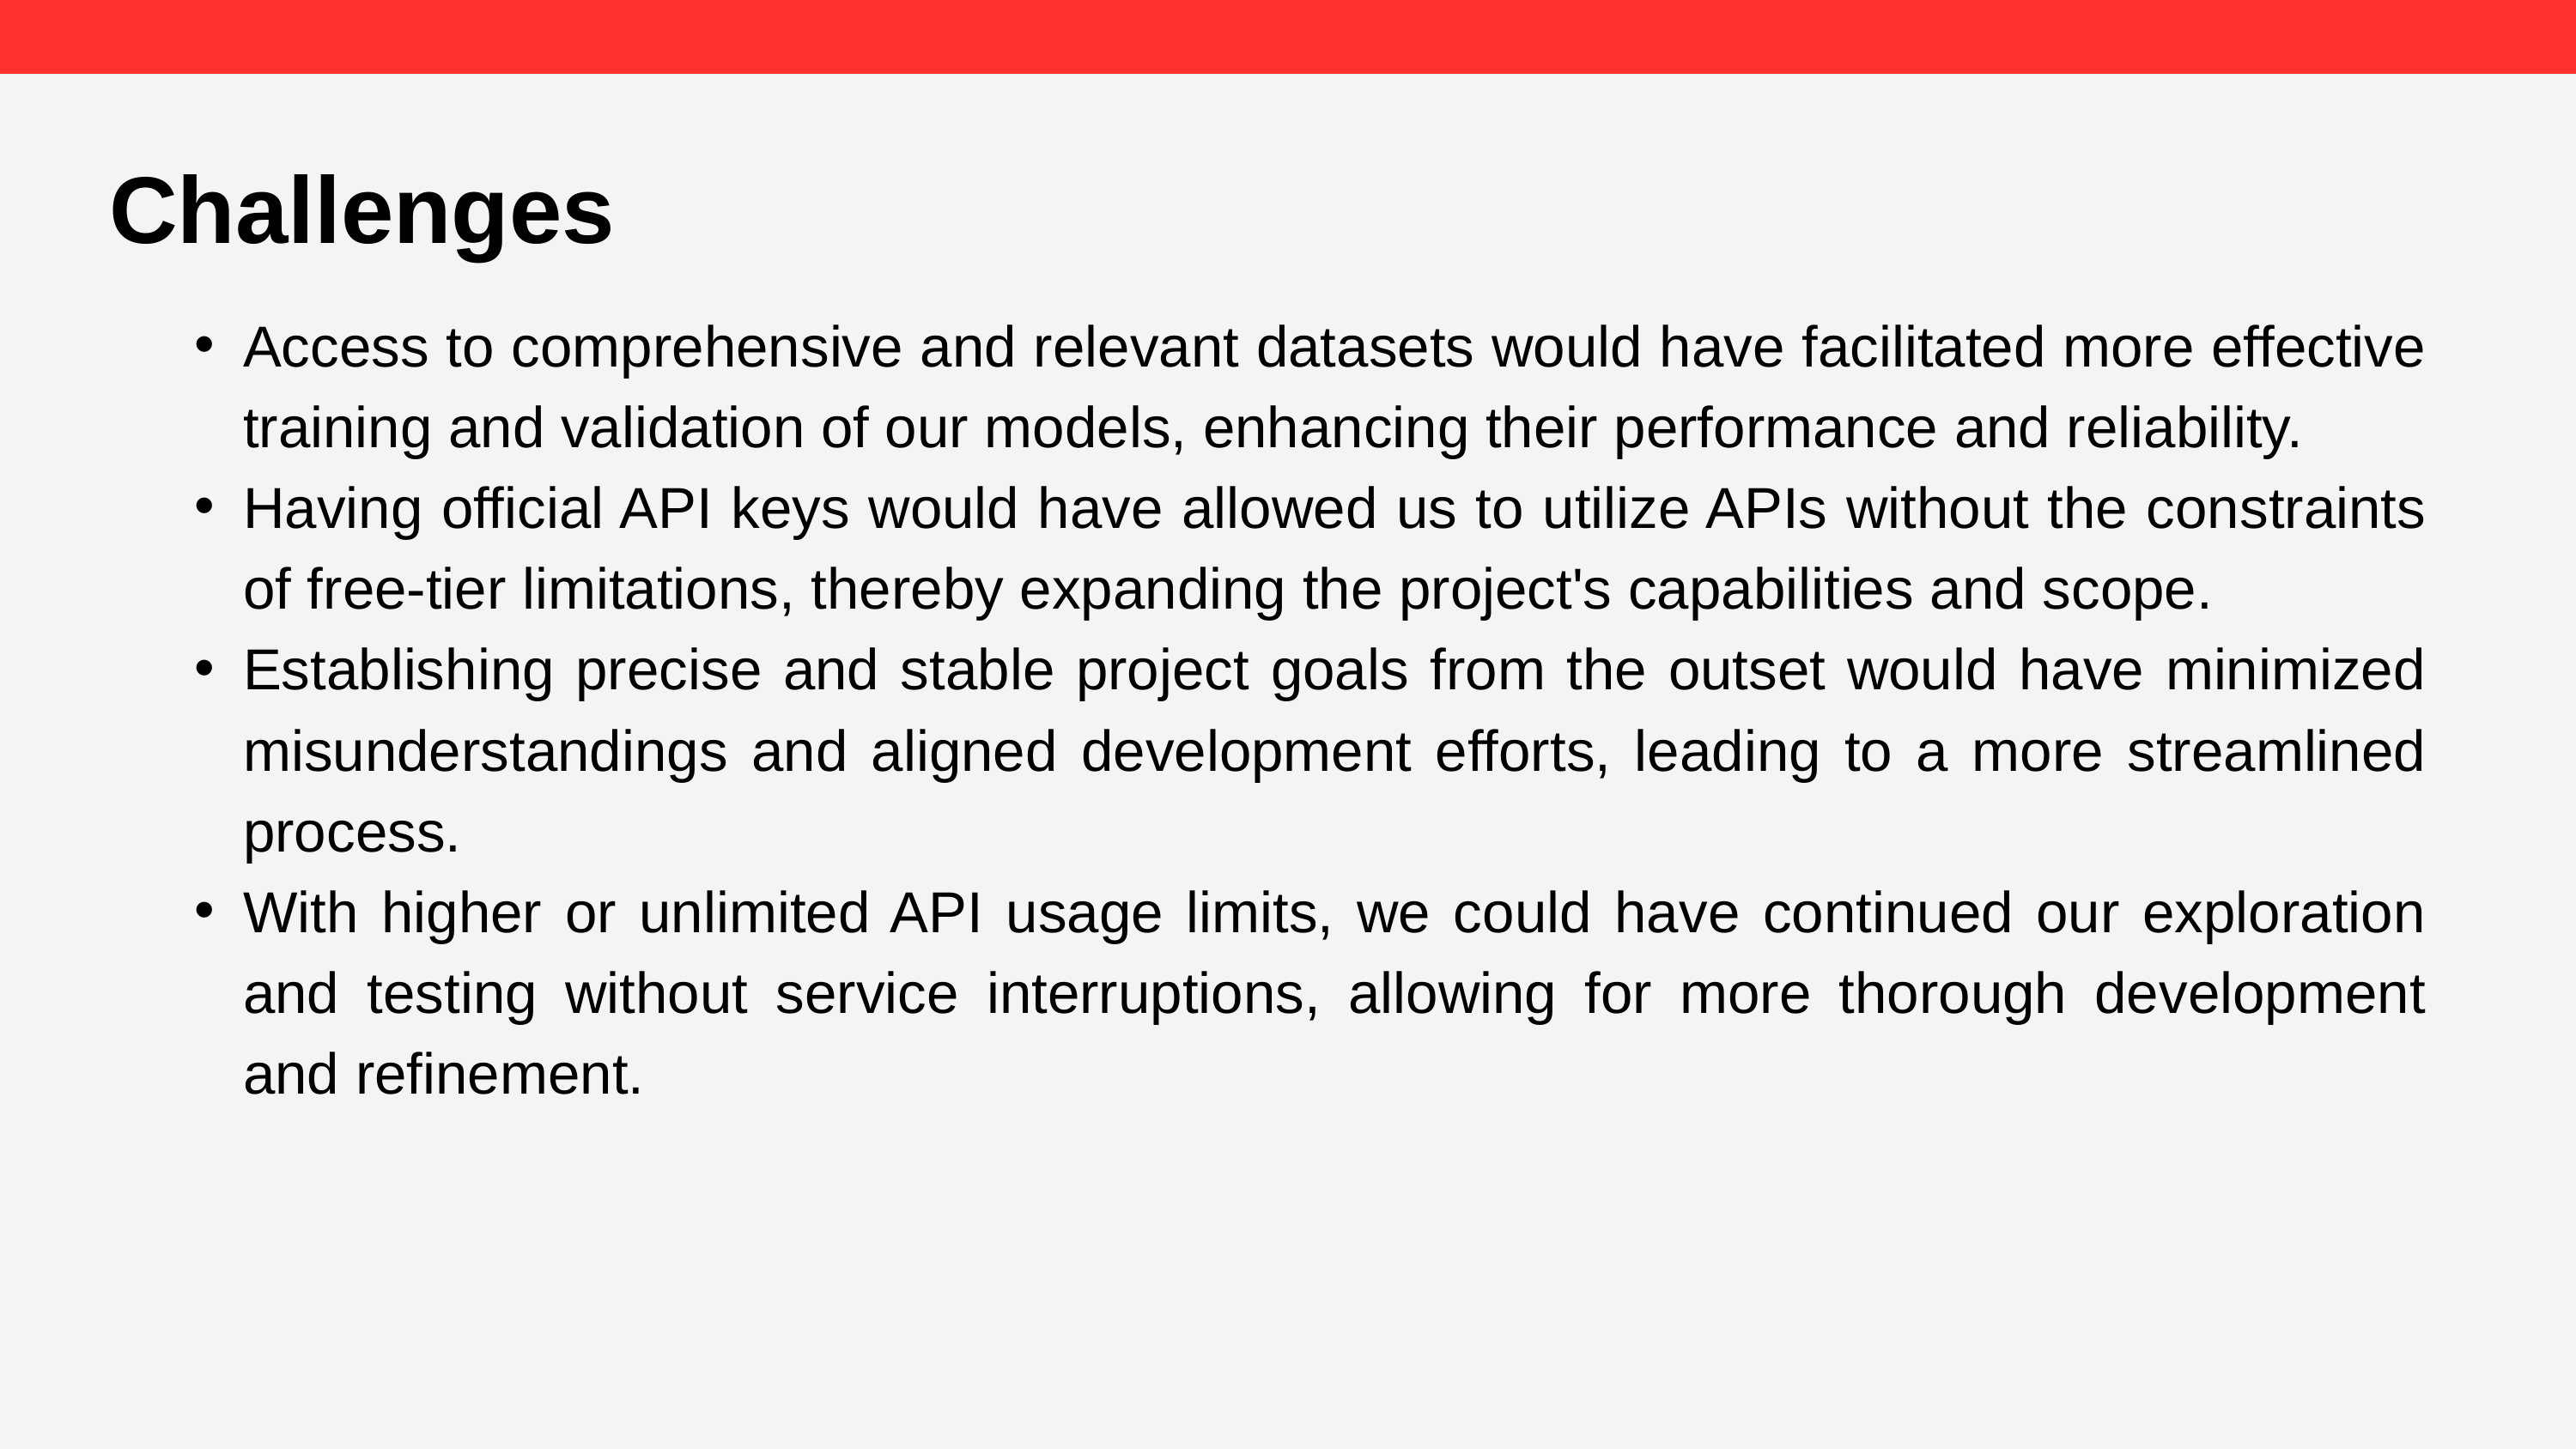

Challenges
Access to comprehensive and relevant datasets would have facilitated more effective training and validation of our models, enhancing their performance and reliability.
Having official API keys would have allowed us to utilize APIs without the constraints of free-tier limitations, thereby expanding the project's capabilities and scope.
Establishing precise and stable project goals from the outset would have minimized misunderstandings and aligned development efforts, leading to a more streamlined process. ​
With higher or unlimited API usage limits, we could have continued our exploration and testing without service interruptions, allowing for more thorough development and refinement.